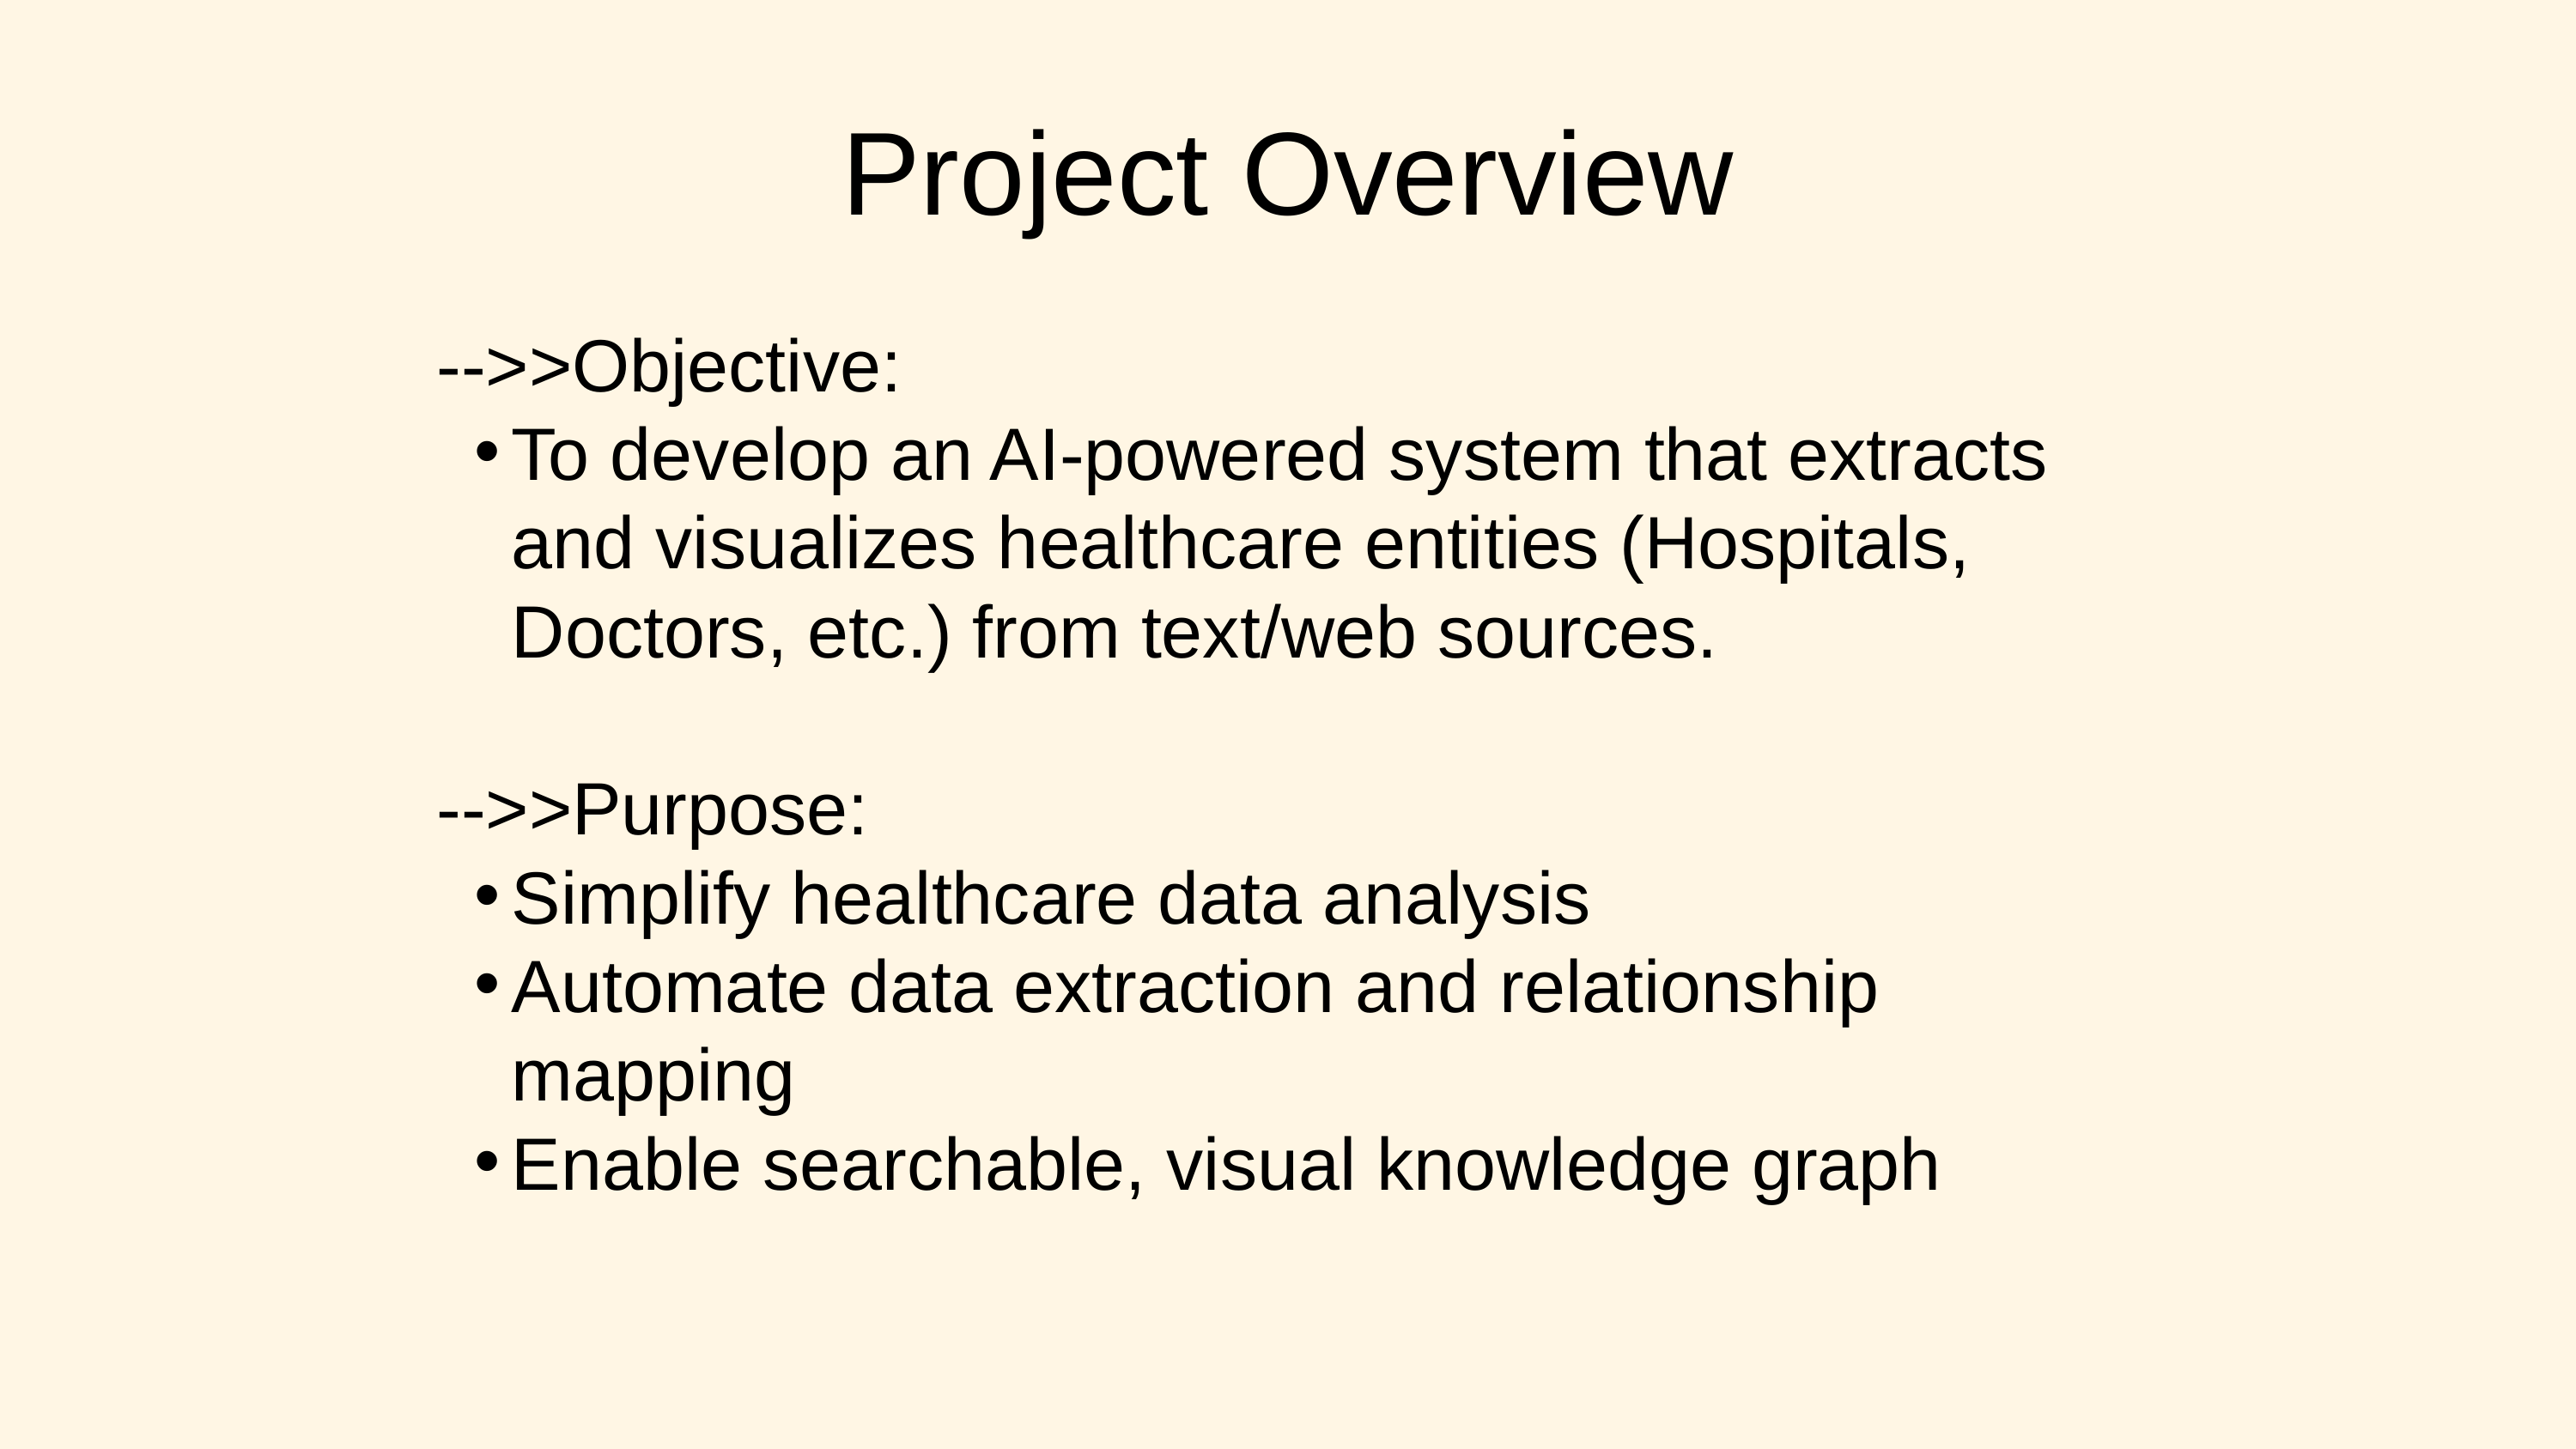

Project Overview
-->>Objective:
To develop an AI-powered system that extracts and visualizes healthcare entities (Hospitals, Doctors, etc.) from text/web sources.

-->>Purpose:
Simplify healthcare data analysis
Automate data extraction and relationship mapping
Enable searchable, visual knowledge graph